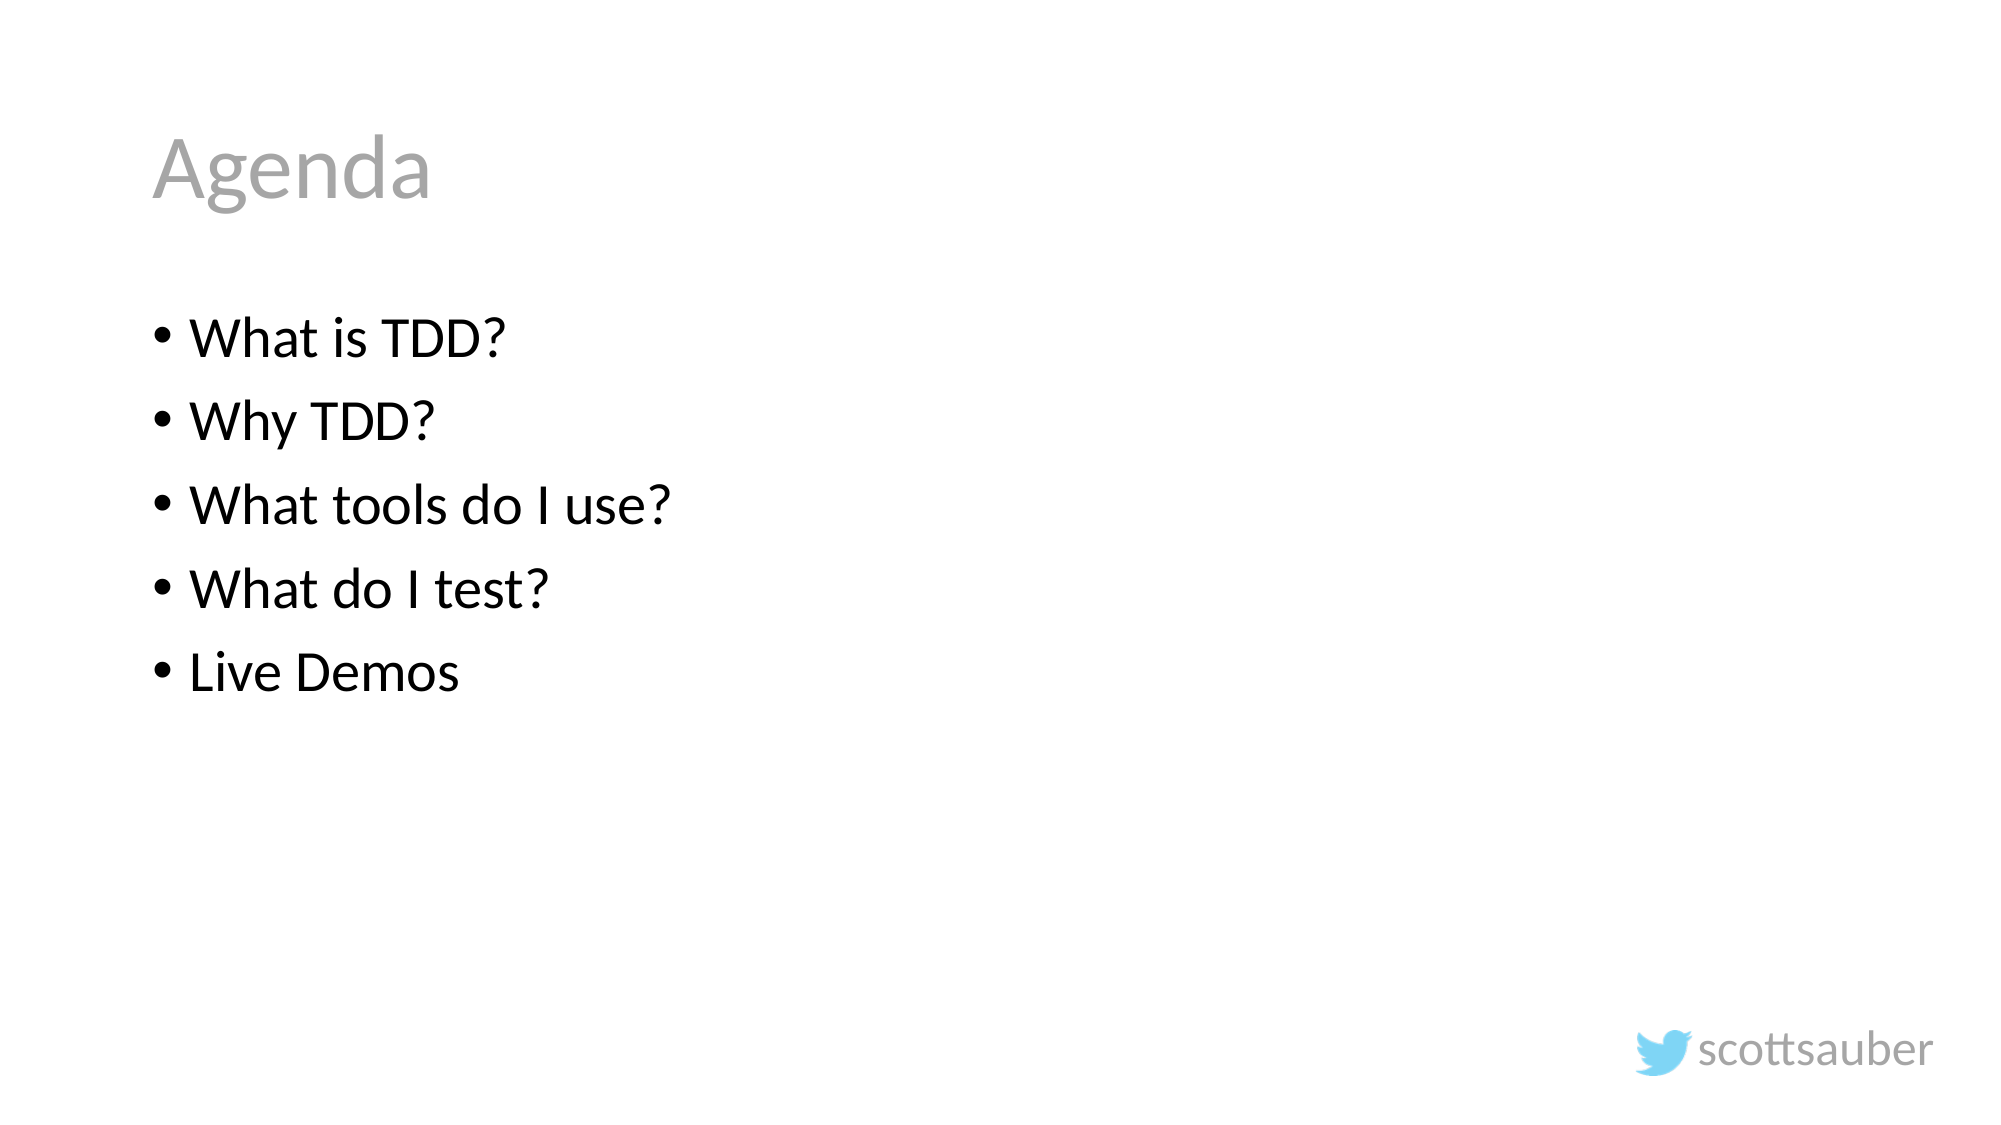

# Agenda
What is TDD?
Why TDD?
What tools do I use?
What do I test?
Live Demos
scottsauber